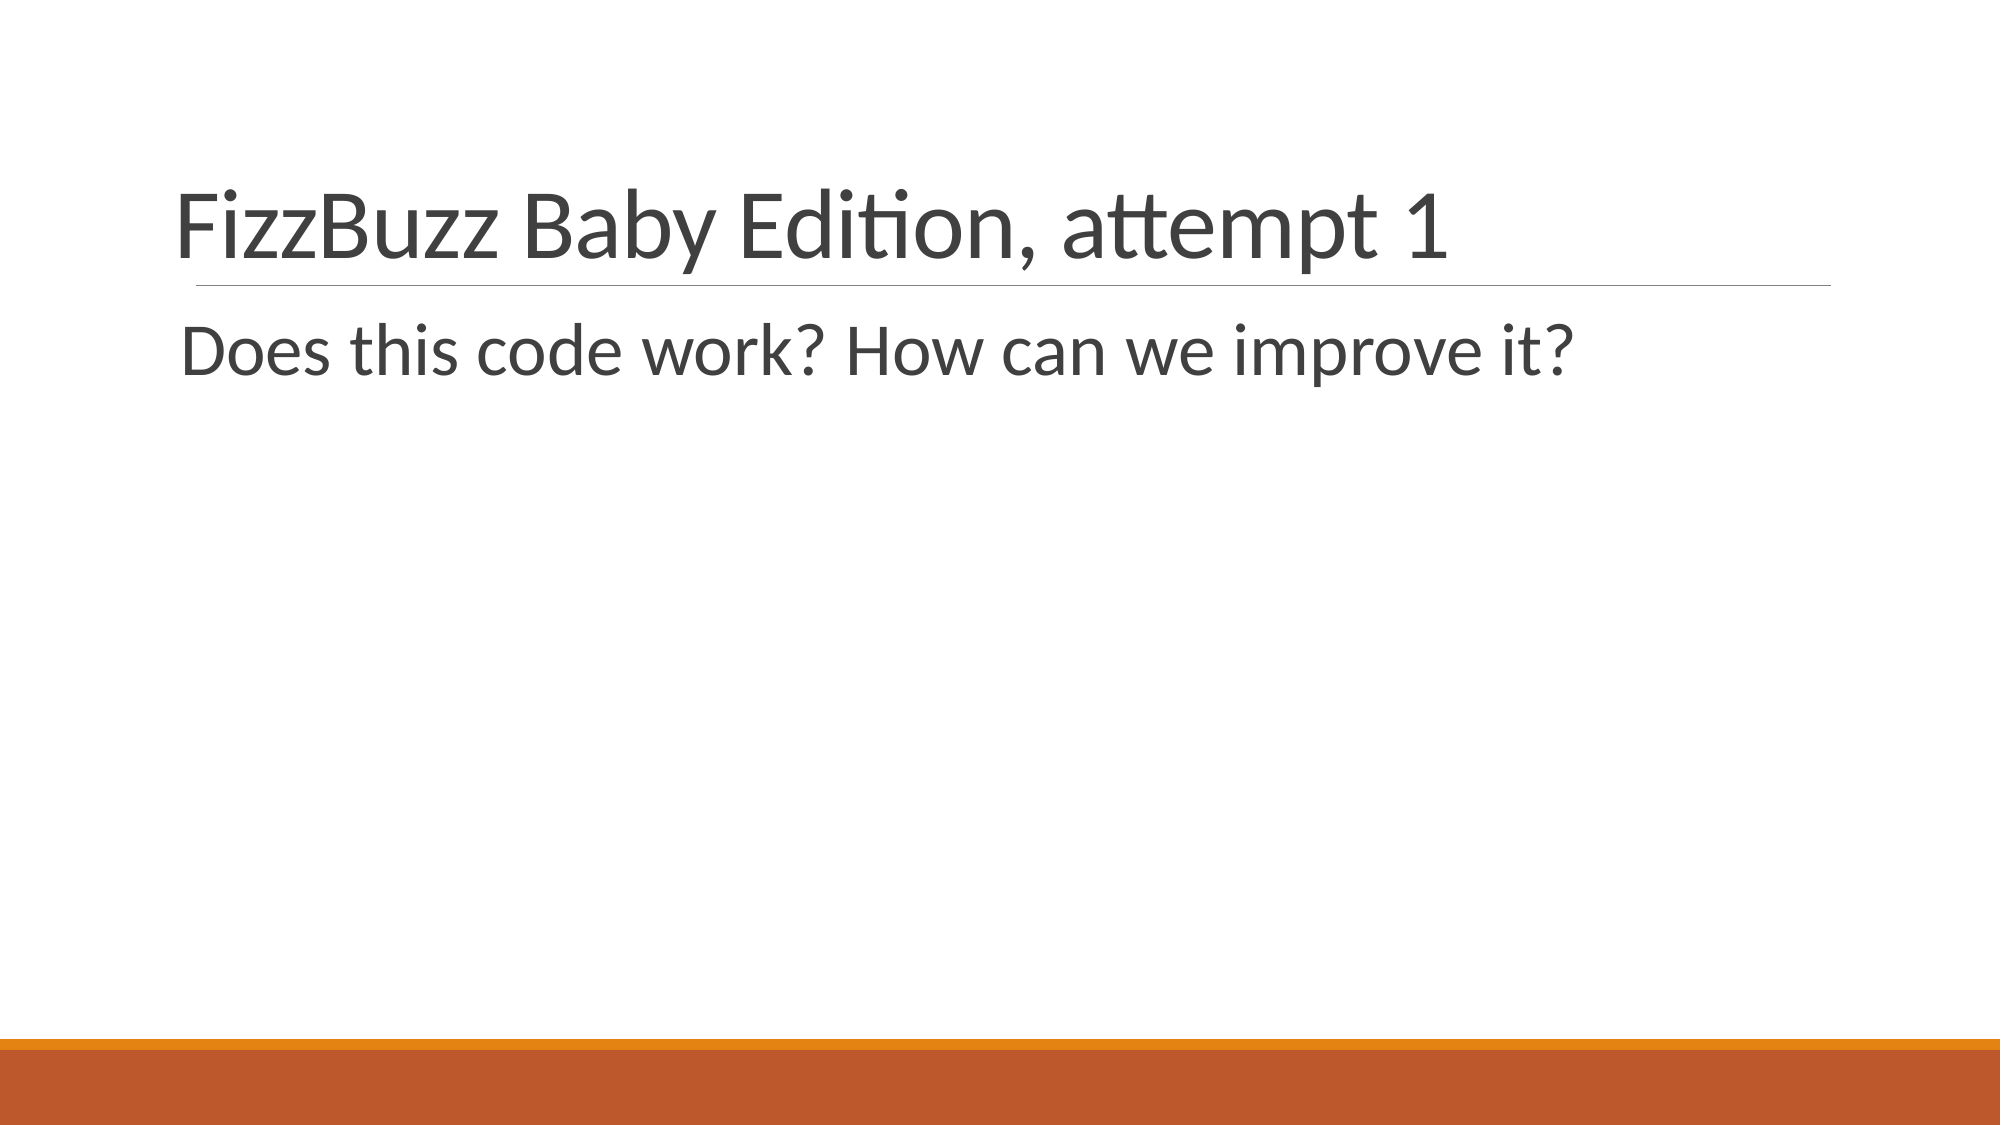

# FizzBuzz Baby Edition, attempt 1
Does this code work? How can we improve it?